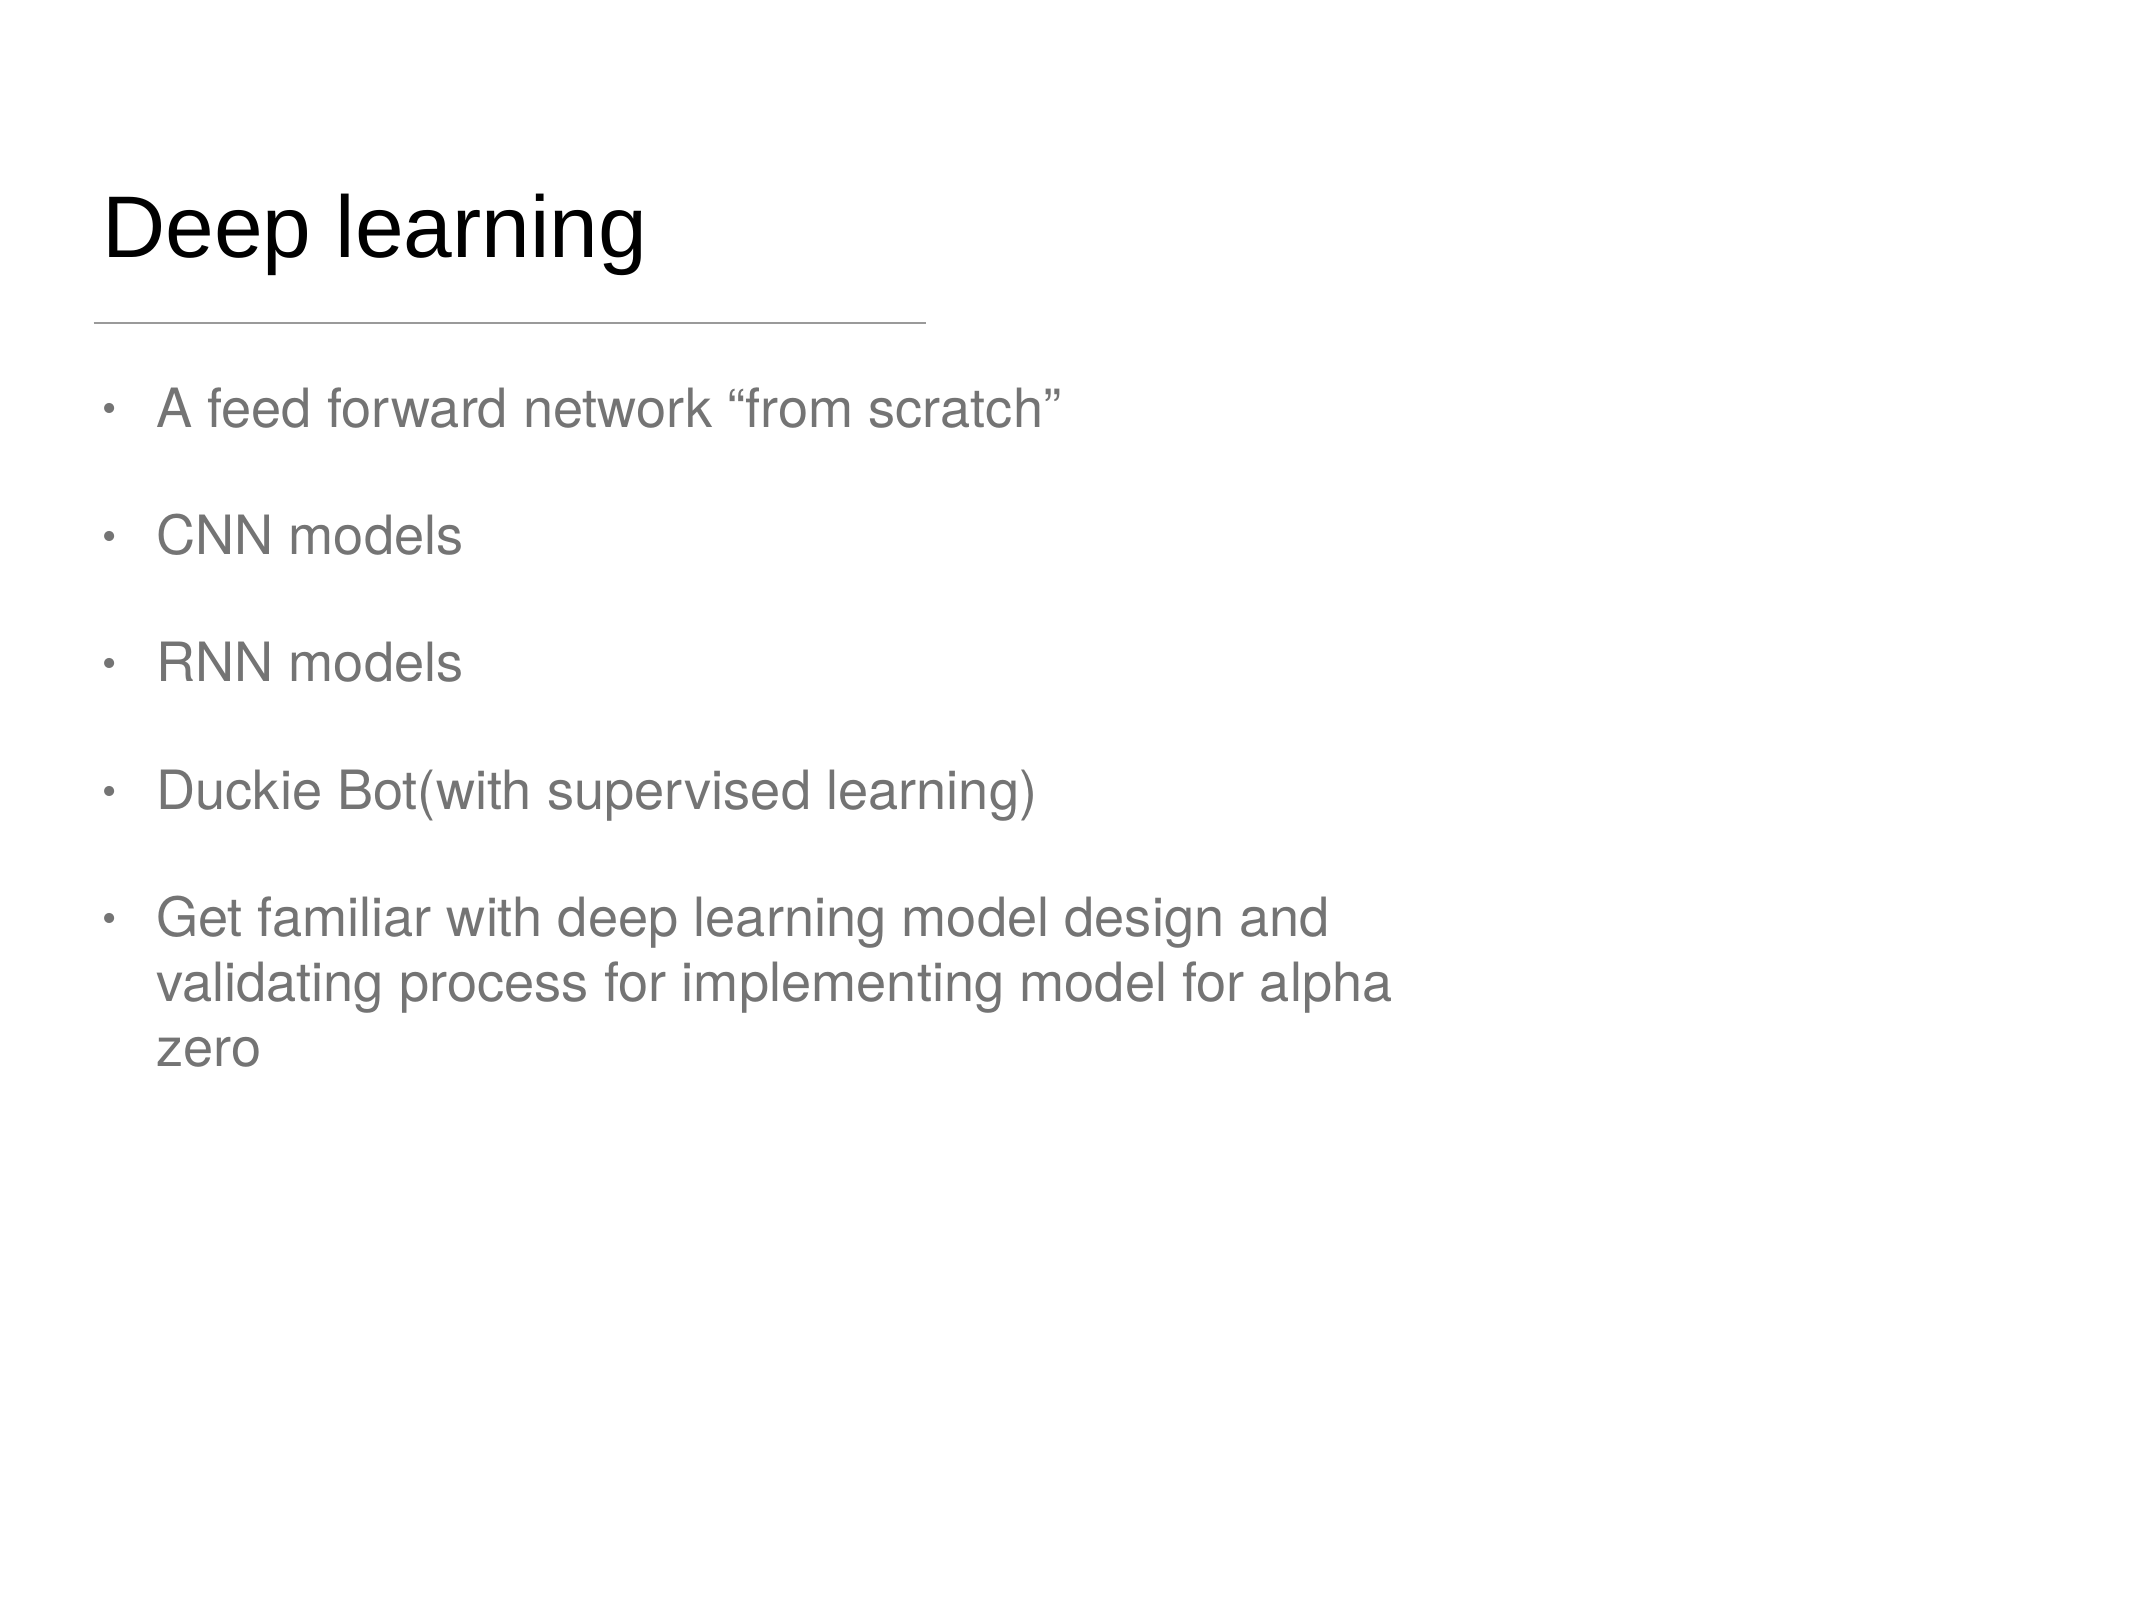

# Deep learning
A feed forward network “from scratch”
CNN models
RNN models
Duckie Bot(with supervised learning)
Get familiar with deep learning model design and validating process for implementing model for alpha zero
16